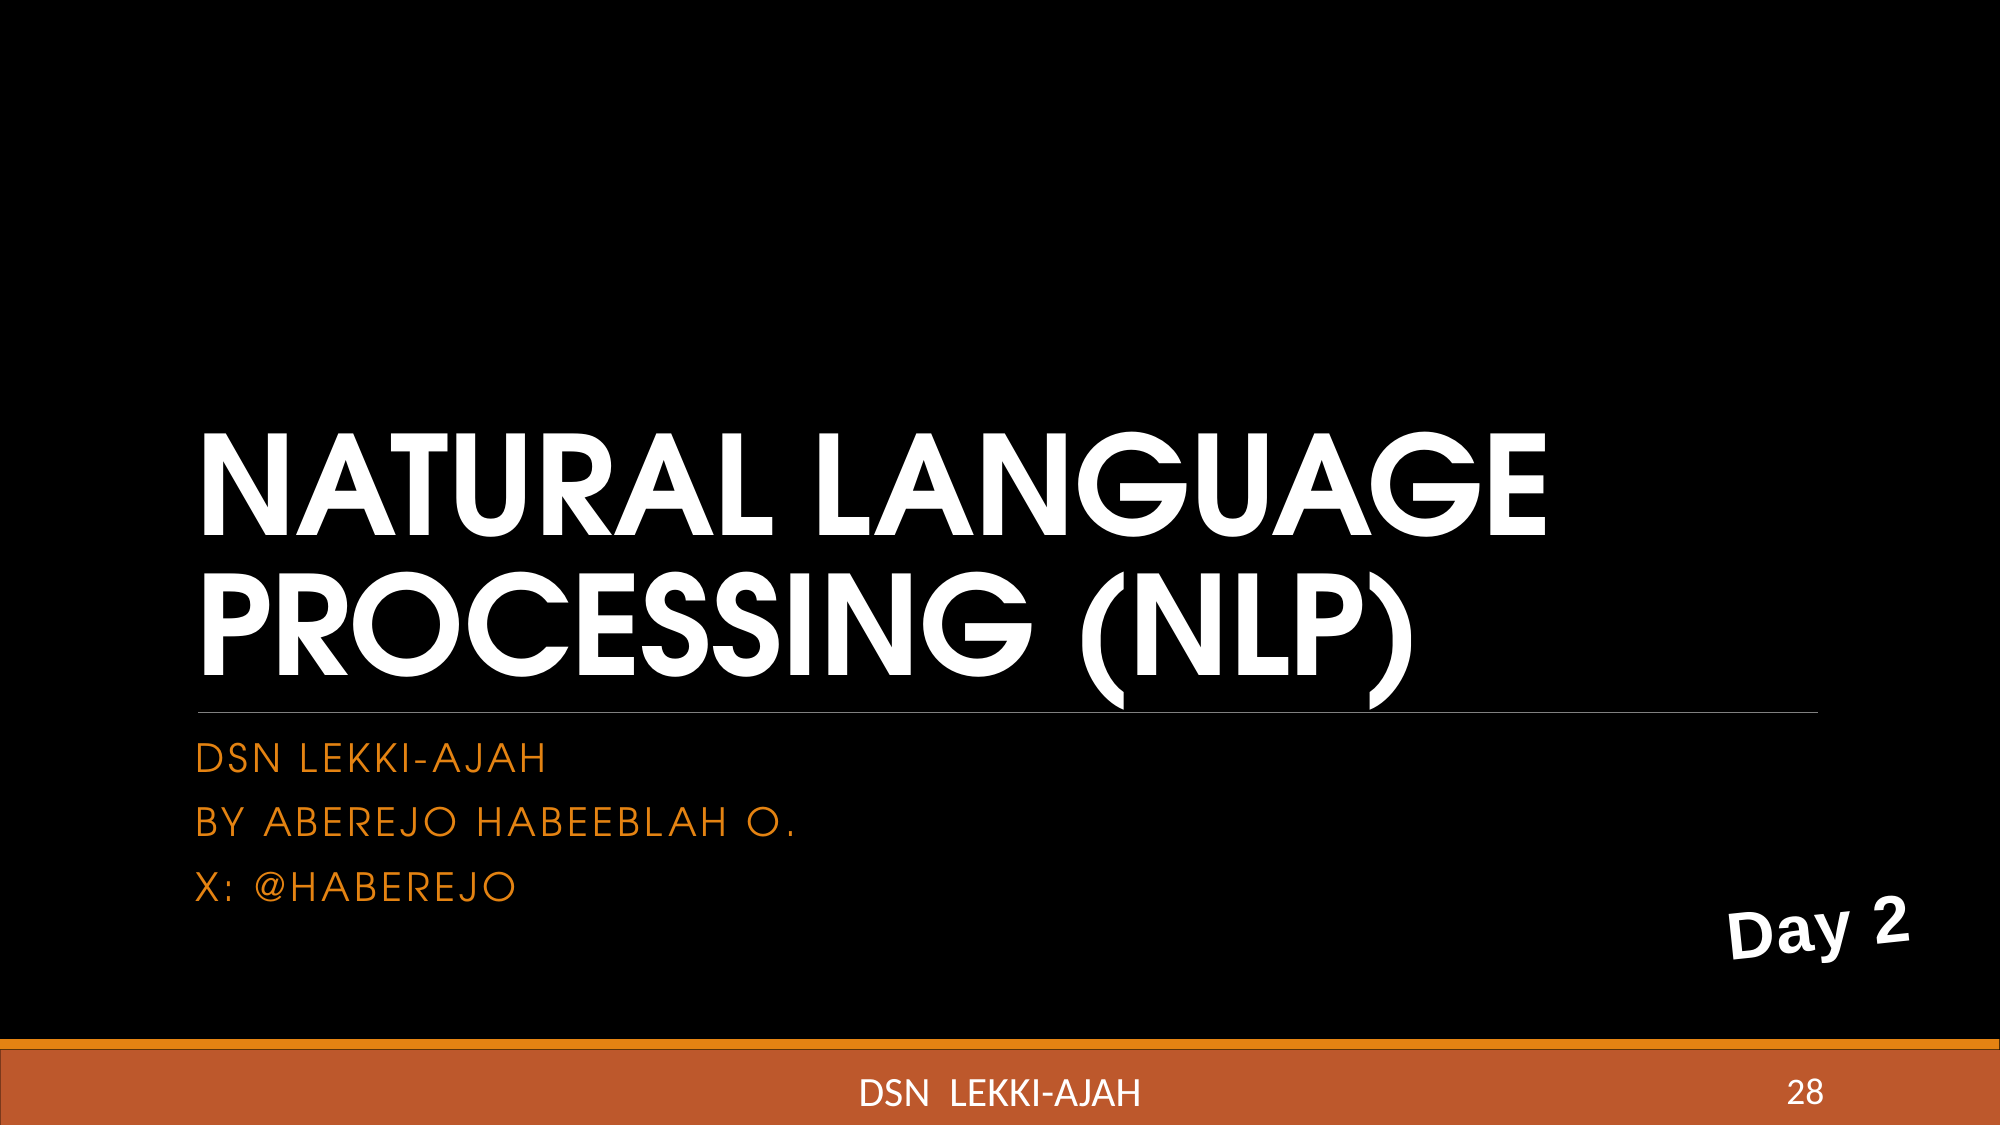

# NATURAL LANGUAGE PROCESSING (NLP)
DSN LEKKI-AJAH
BY ABEREJO HABEEBLAH O.
X: @haberejo
Day 2
DSN  LEKKI-AJAH
28